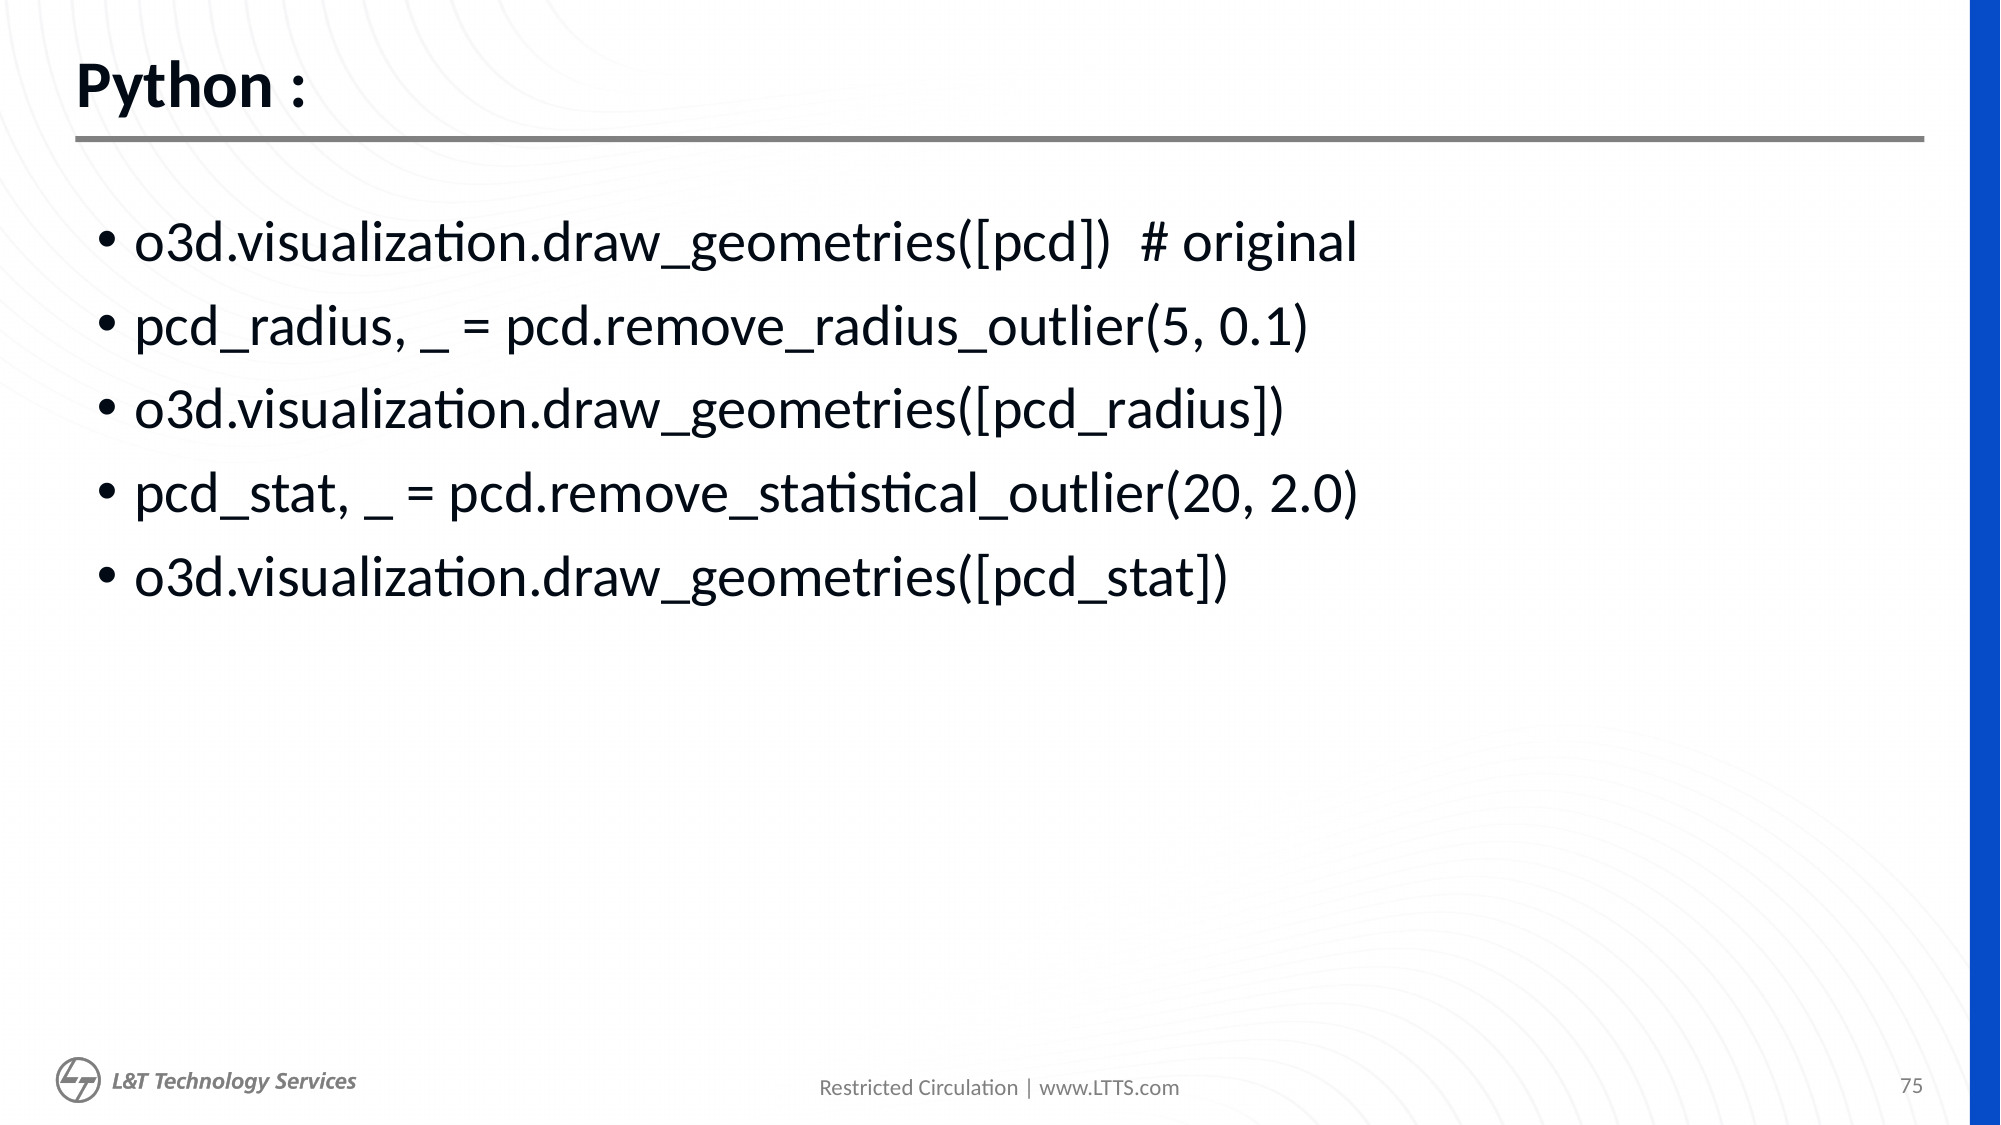

# Python :
o3d.visualization.draw_geometries([pcd])  # original
pcd_radius, _ = pcd.remove_radius_outlier(5, 0.1)
o3d.visualization.draw_geometries([pcd_radius])
pcd_stat, _ = pcd.remove_statistical_outlier(20, 2.0)
o3d.visualization.draw_geometries([pcd_stat])